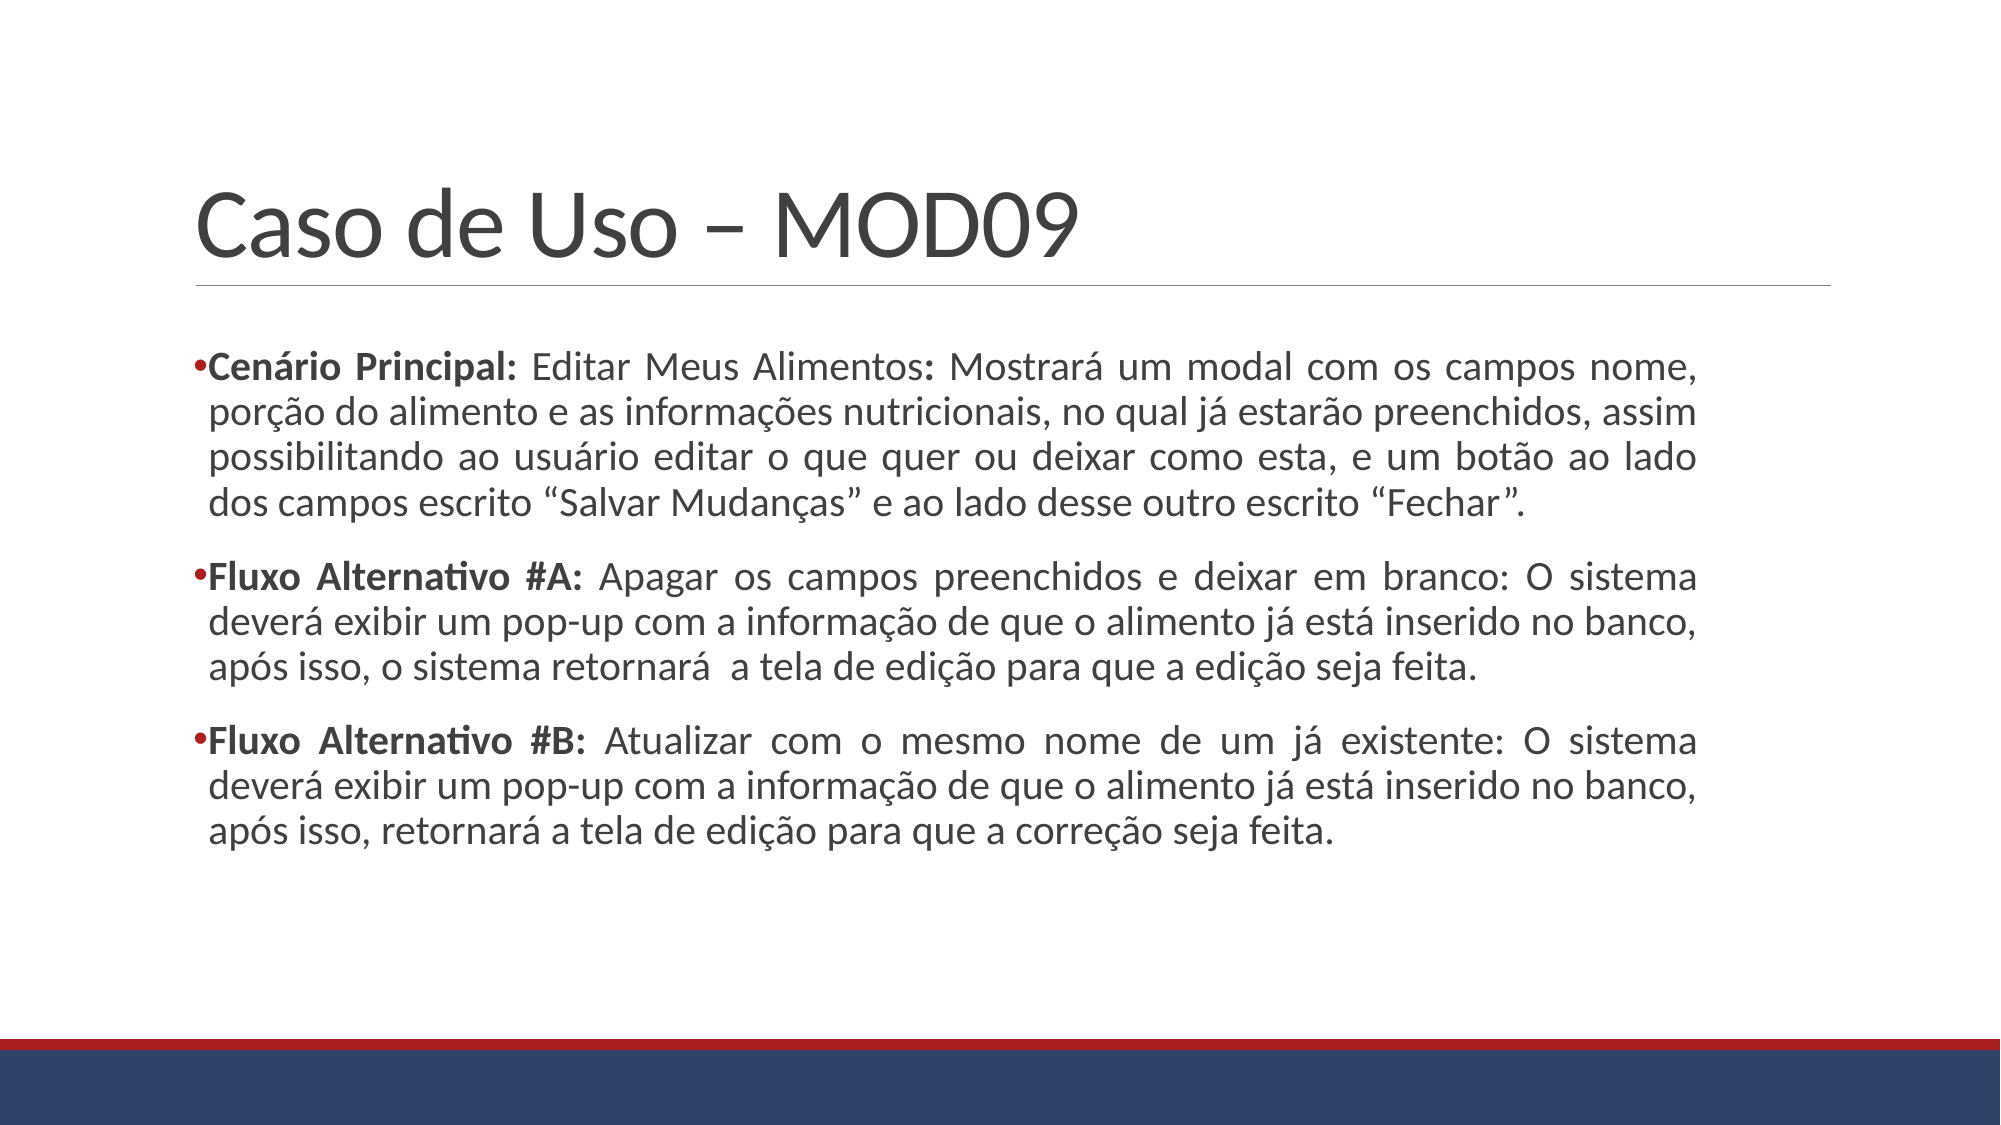

# Caso de Uso – MOD09
Cenário Principal: Editar Meus Alimentos: Mostrará um modal com os campos nome, porção do alimento e as informações nutricionais, no qual já estarão preenchidos, assim possibilitando ao usuário editar o que quer ou deixar como esta, e um botão ao lado dos campos escrito “Salvar Mudanças” e ao lado desse outro escrito “Fechar”.
Fluxo Alternativo #A: Apagar os campos preenchidos e deixar em branco: O sistema deverá exibir um pop-up com a informação de que o alimento já está inserido no banco, após isso, o sistema retornará  a tela de edição para que a edição seja feita.
Fluxo Alternativo #B: Atualizar com o mesmo nome de um já existente: O sistema deverá exibir um pop-up com a informação de que o alimento já está inserido no banco, após isso, retornará a tela de edição para que a correção seja feita.